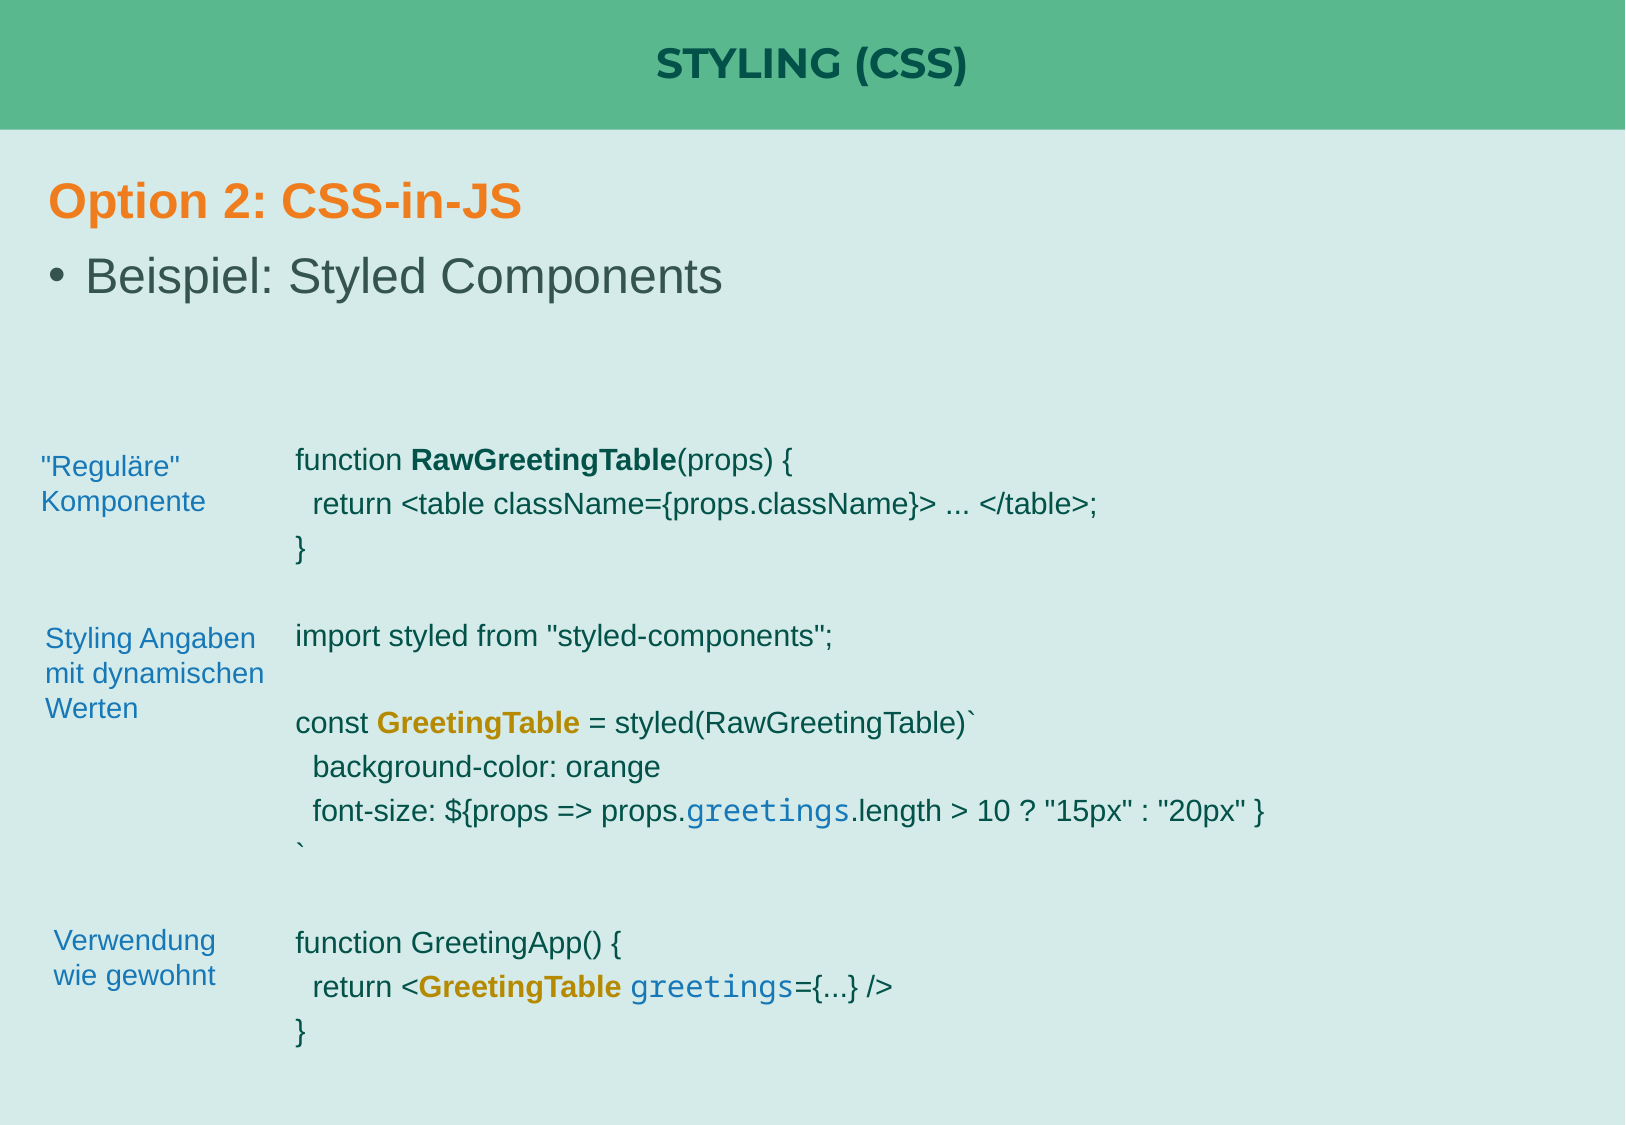

# Styling (CSS)
Option 2: CSS-in-JS
Beispiel: Styled Components

function RawGreetingTable(props) {
  return <table className={props.className}> ... </table>;
}

import styled from "styled-components";

const GreetingTable = styled(RawGreetingTable)`
  background-color: orange
  font-size: ${props => props.greetings.length > 10 ? "15px" : "20px" }
`

function GreetingApp() {
  return <GreetingTable greetings={...} />
}
"Reguläre"
Komponente
Styling Angaben
mit dynamischen
Werten
Verwendung
wie gewohnt